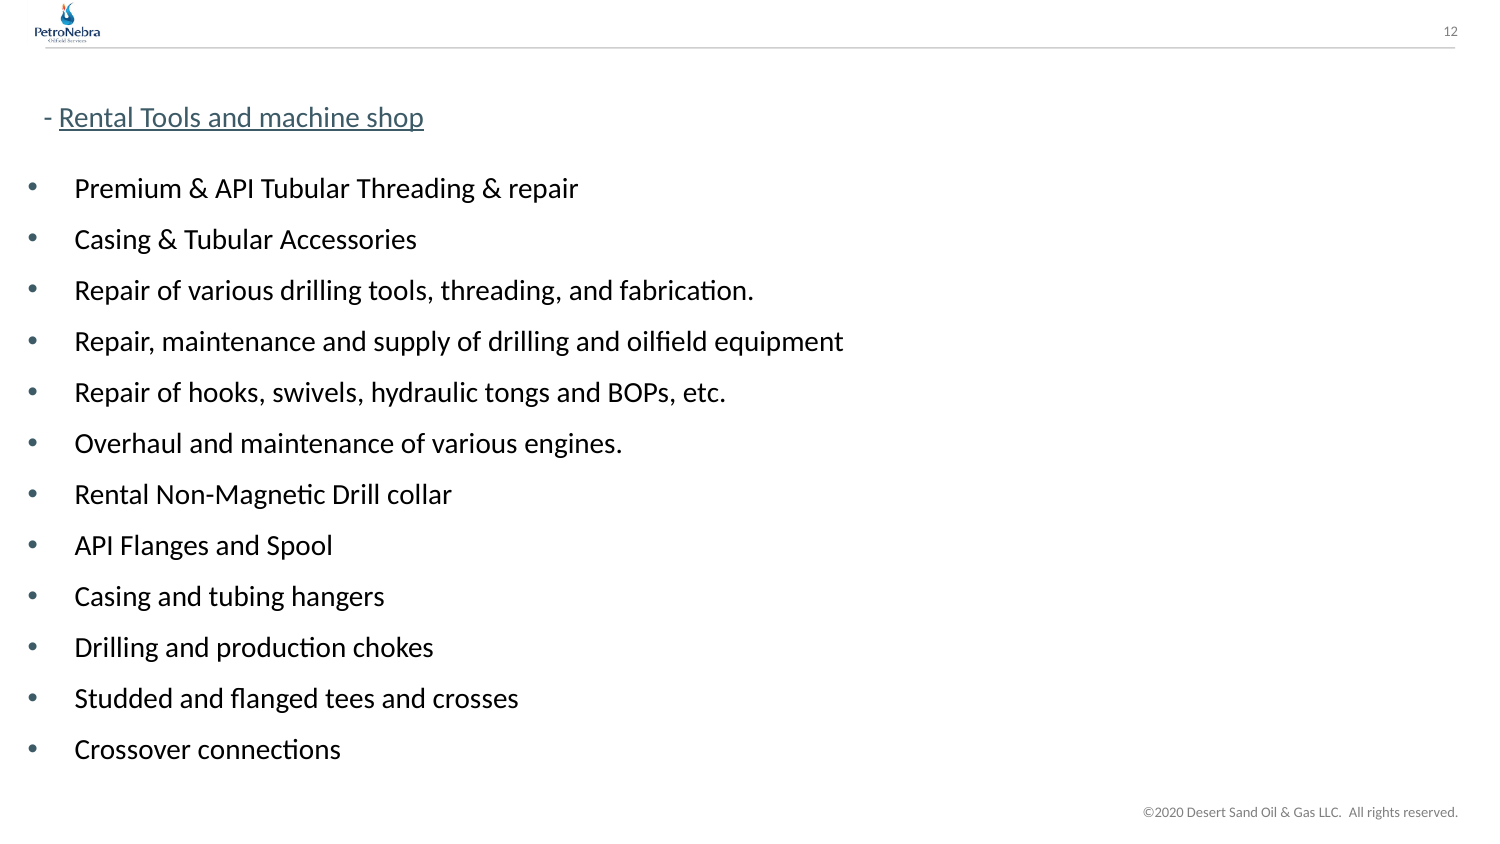

12
# - Rental Tools and machine shop
Premium & API Tubular Threading & repair
Casing & Tubular Accessories
Repair of various drilling tools, threading, and fabrication.
Repair, maintenance and supply of drilling and oilfield equipment
Repair of hooks, swivels, hydraulic tongs and BOPs, etc.
Overhaul and maintenance of various engines.
Rental Non-Magnetic Drill collar
API Flanges and Spool
Casing and tubing hangers
Drilling and production chokes
Studded and flanged tees and crosses
Crossover connections